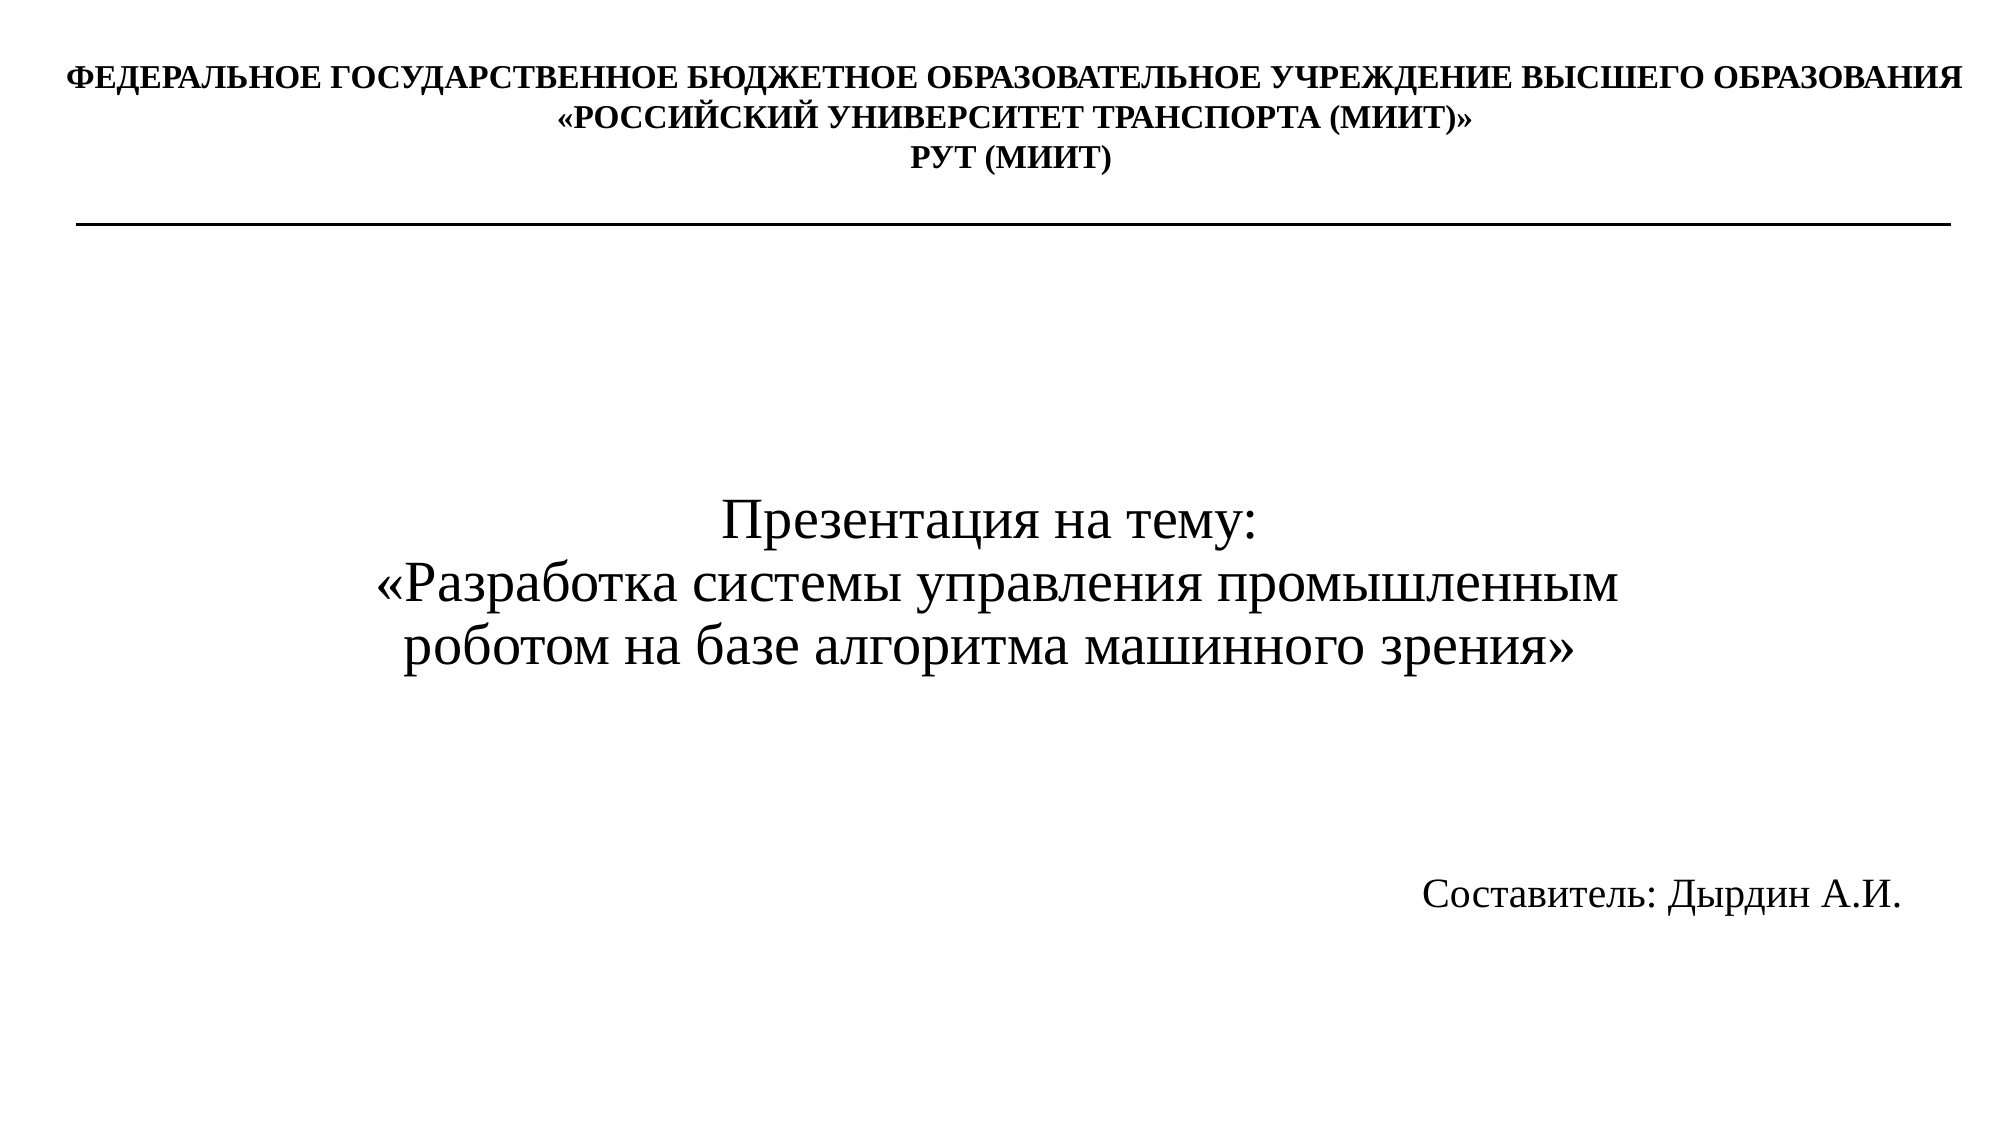

ФЕДЕРАЛЬНОЕ ГОСУДАРСТВЕННОЕ БЮДЖЕТНОЕ ОБРАЗОВАТЕЛЬНОЕ УЧРЕЖДЕНИЕ ВЫСШЕГО ОБРАЗОВАНИЯ
«РОССИЙСКИЙ УНИВЕРСИТЕТ ТРАНСПОРТА (МИИТ)»
РУТ (МИИТ)
# Презентация на тему: «Разработка системы управления промышленным роботом на базе алгоритма машинного зрения»
Составитель: Дырдин А.И.